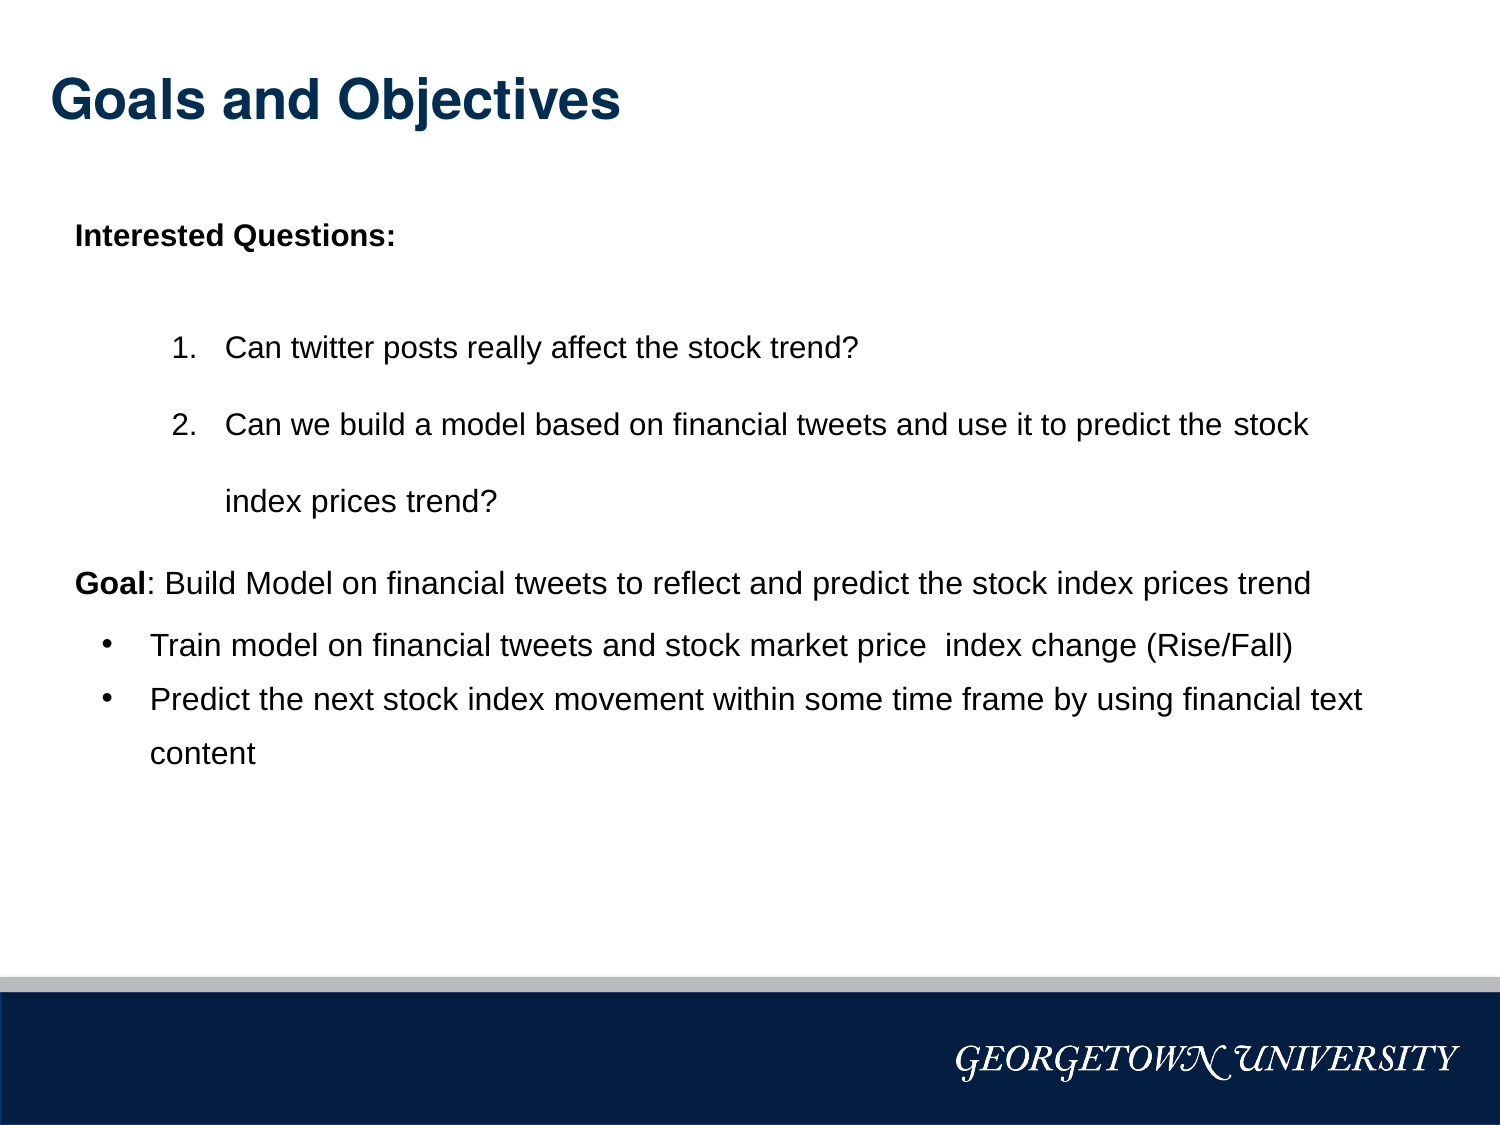

# Goals and Objectives
Interested Questions:

Can twitter posts really affect the stock trend?
Can we build a model based on financial tweets and use it to predict the stock index prices trend?
Goal: Build Model on financial tweets to reflect and predict the stock index prices trend
Train model on financial tweets and stock market price  index change (Rise/Fall)
Predict the next stock index movement within some time frame by using financial text content